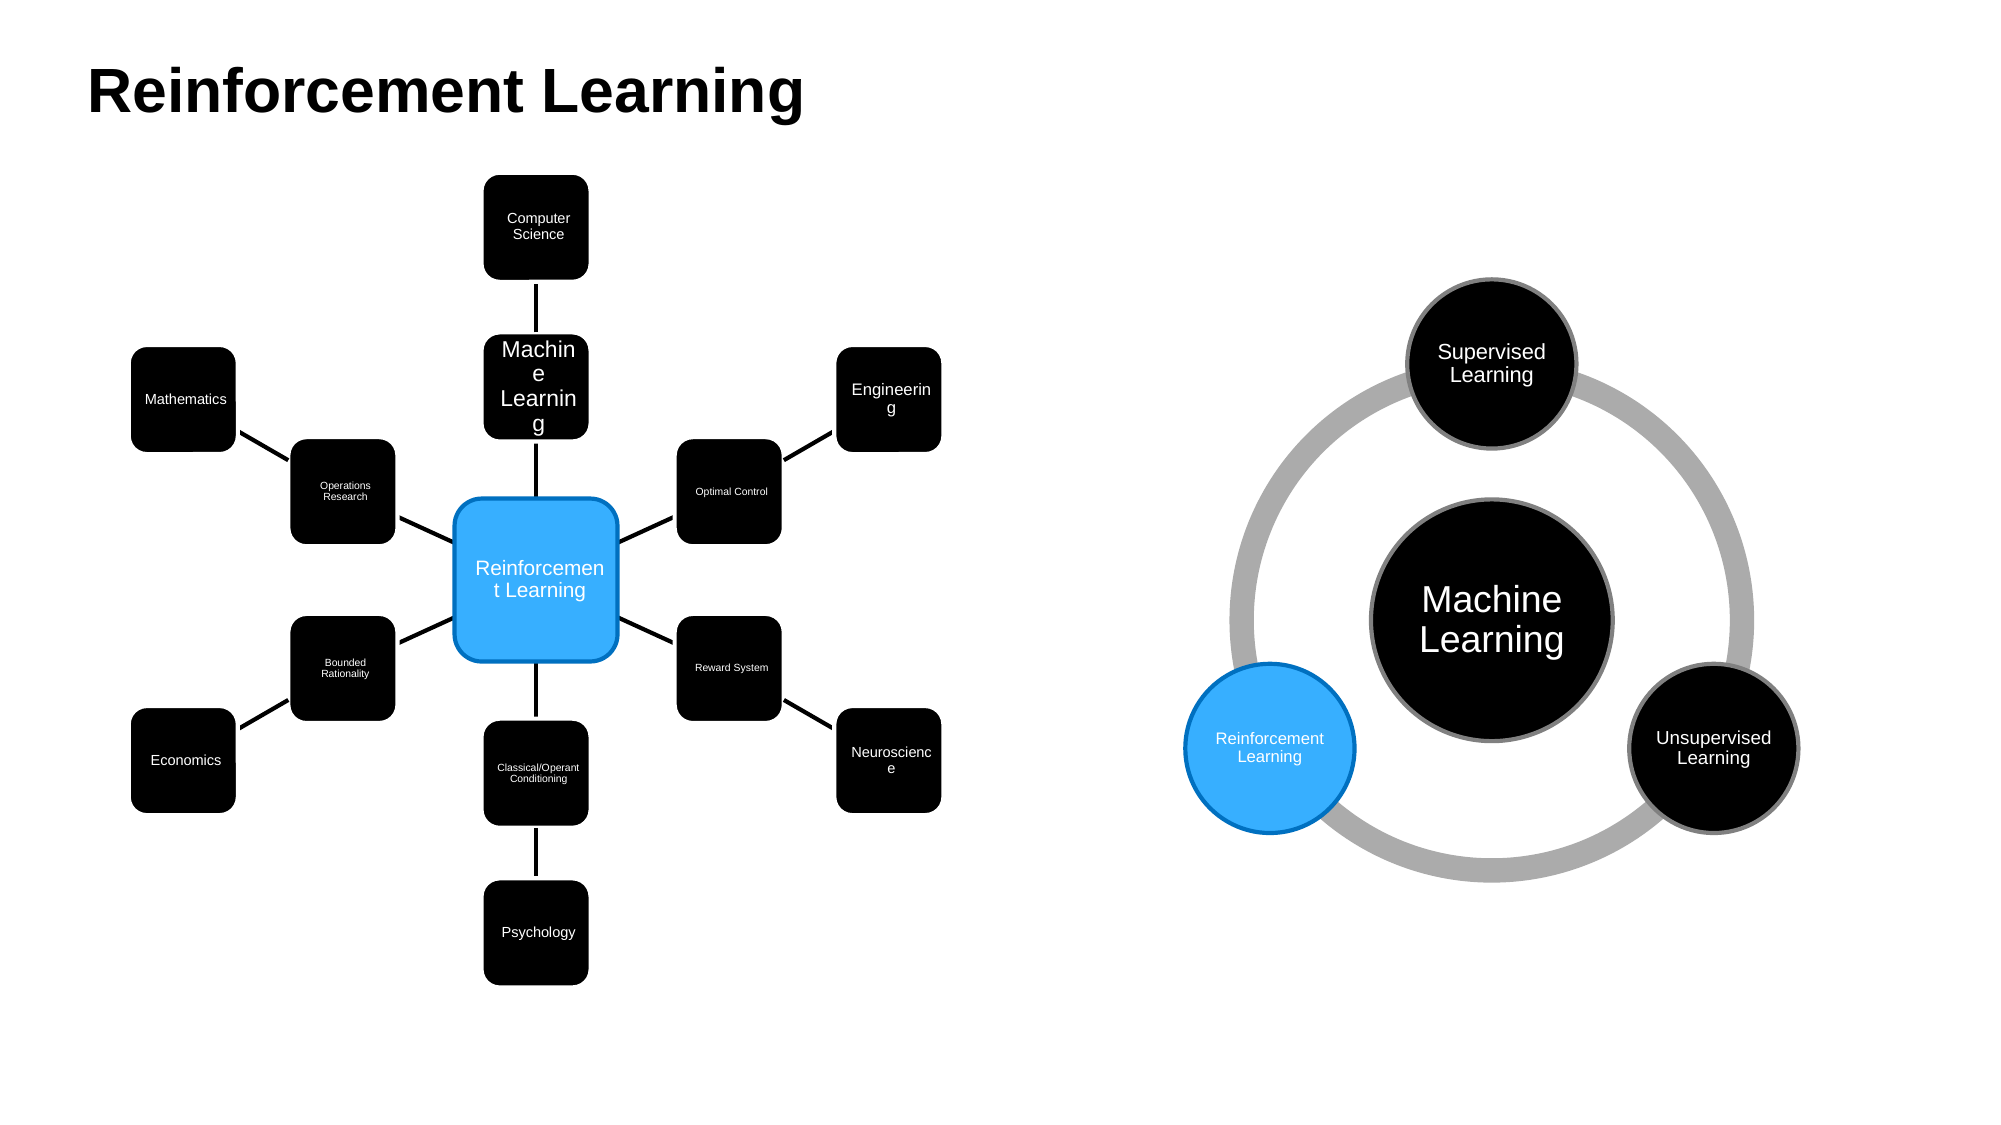

# Reinforcement Learning
Reinforcement Learning
Machine Learning
Computer Science
Optimal Control
Engineering
Reward System
Neuroscience
Classical/Operant Conditioning
Psychology
Bounded Rationality
Economics
Operations Research
Mathematics
Machine Learning
Supervised Learning
Unsupervised Learning
Reinforcement Learning